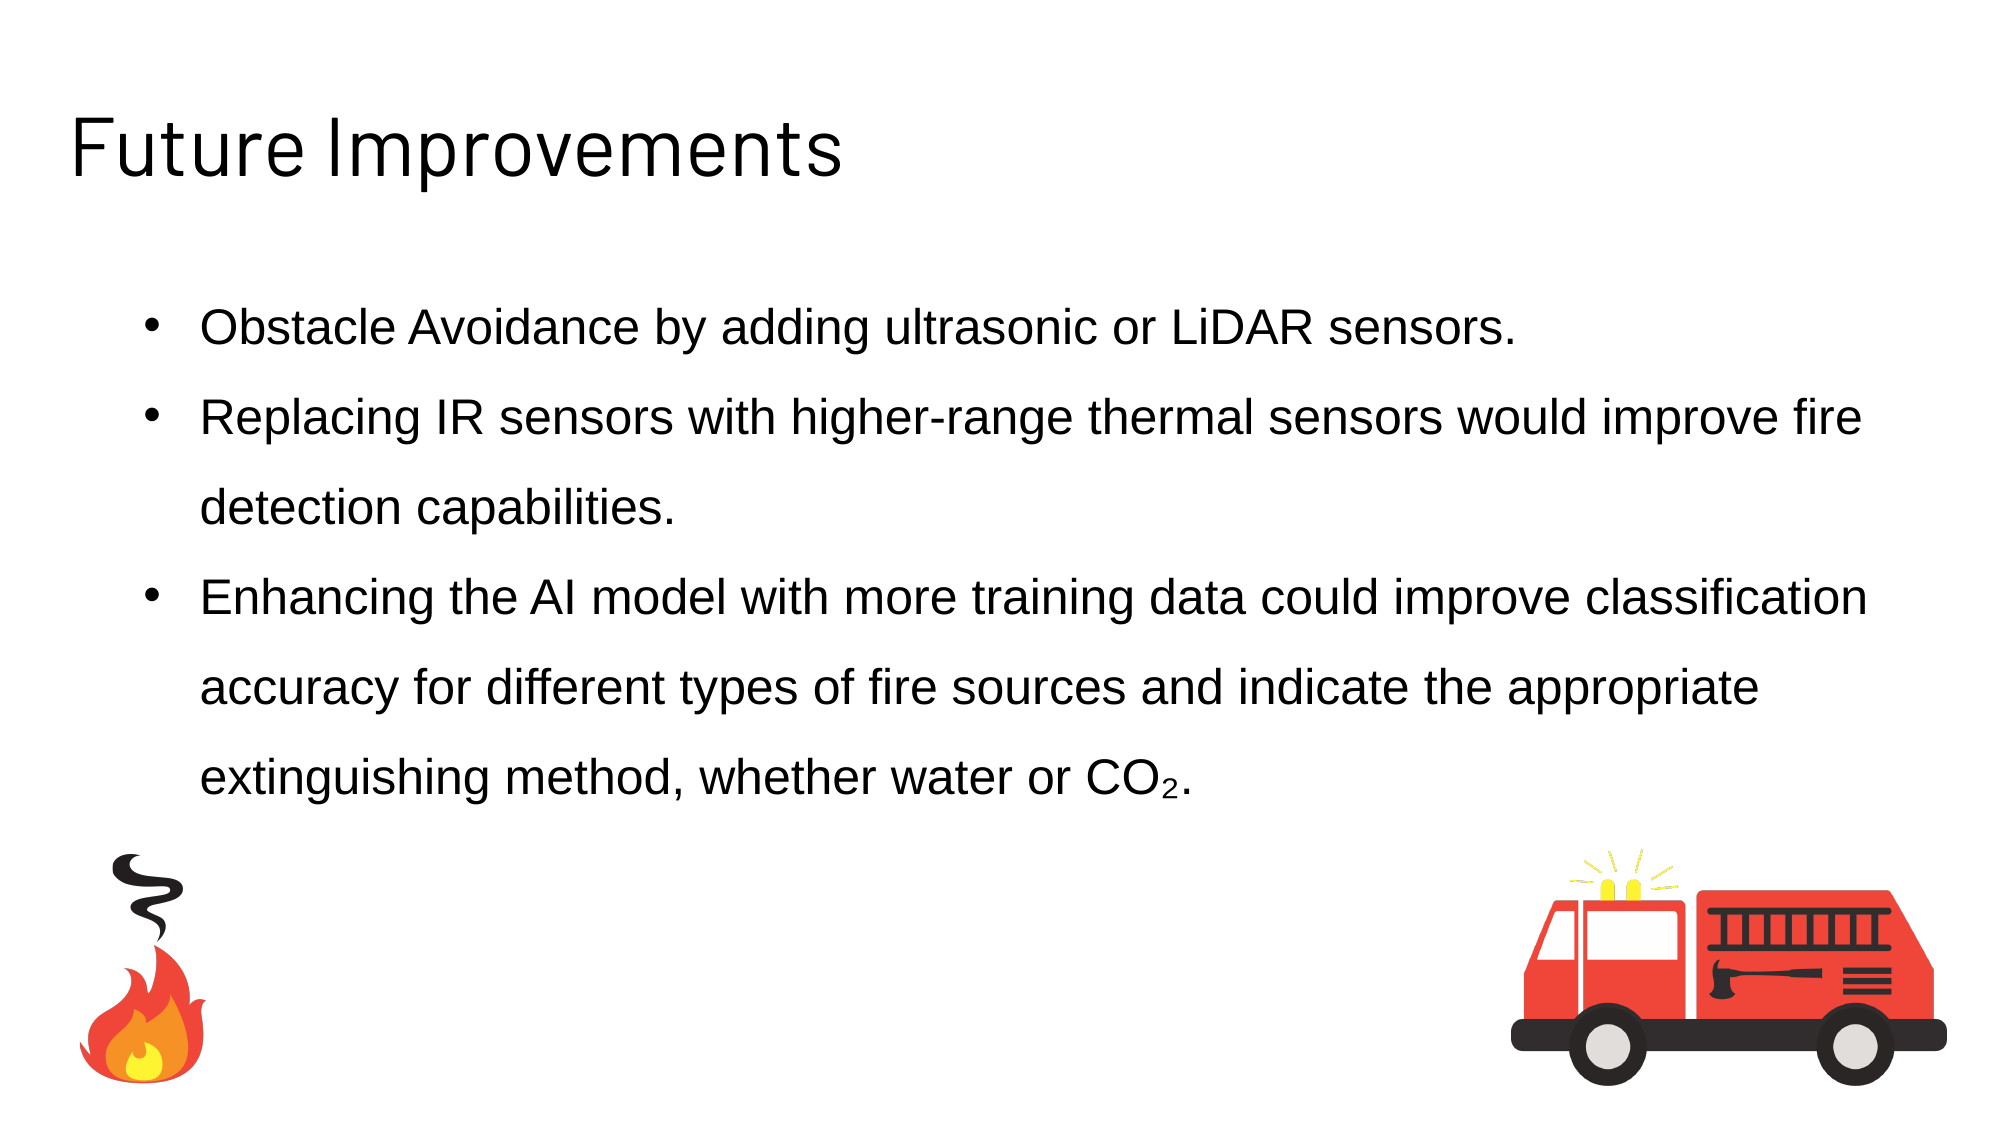

Future Improvements
Obstacle Avoidance by adding ultrasonic or LiDAR sensors.
Replacing IR sensors with higher-range thermal sensors would improve fire detection capabilities.
Enhancing the AI model with more training data could improve classification accuracy for different types of fire sources and indicate the appropriate extinguishing method, whether water or CO₂.